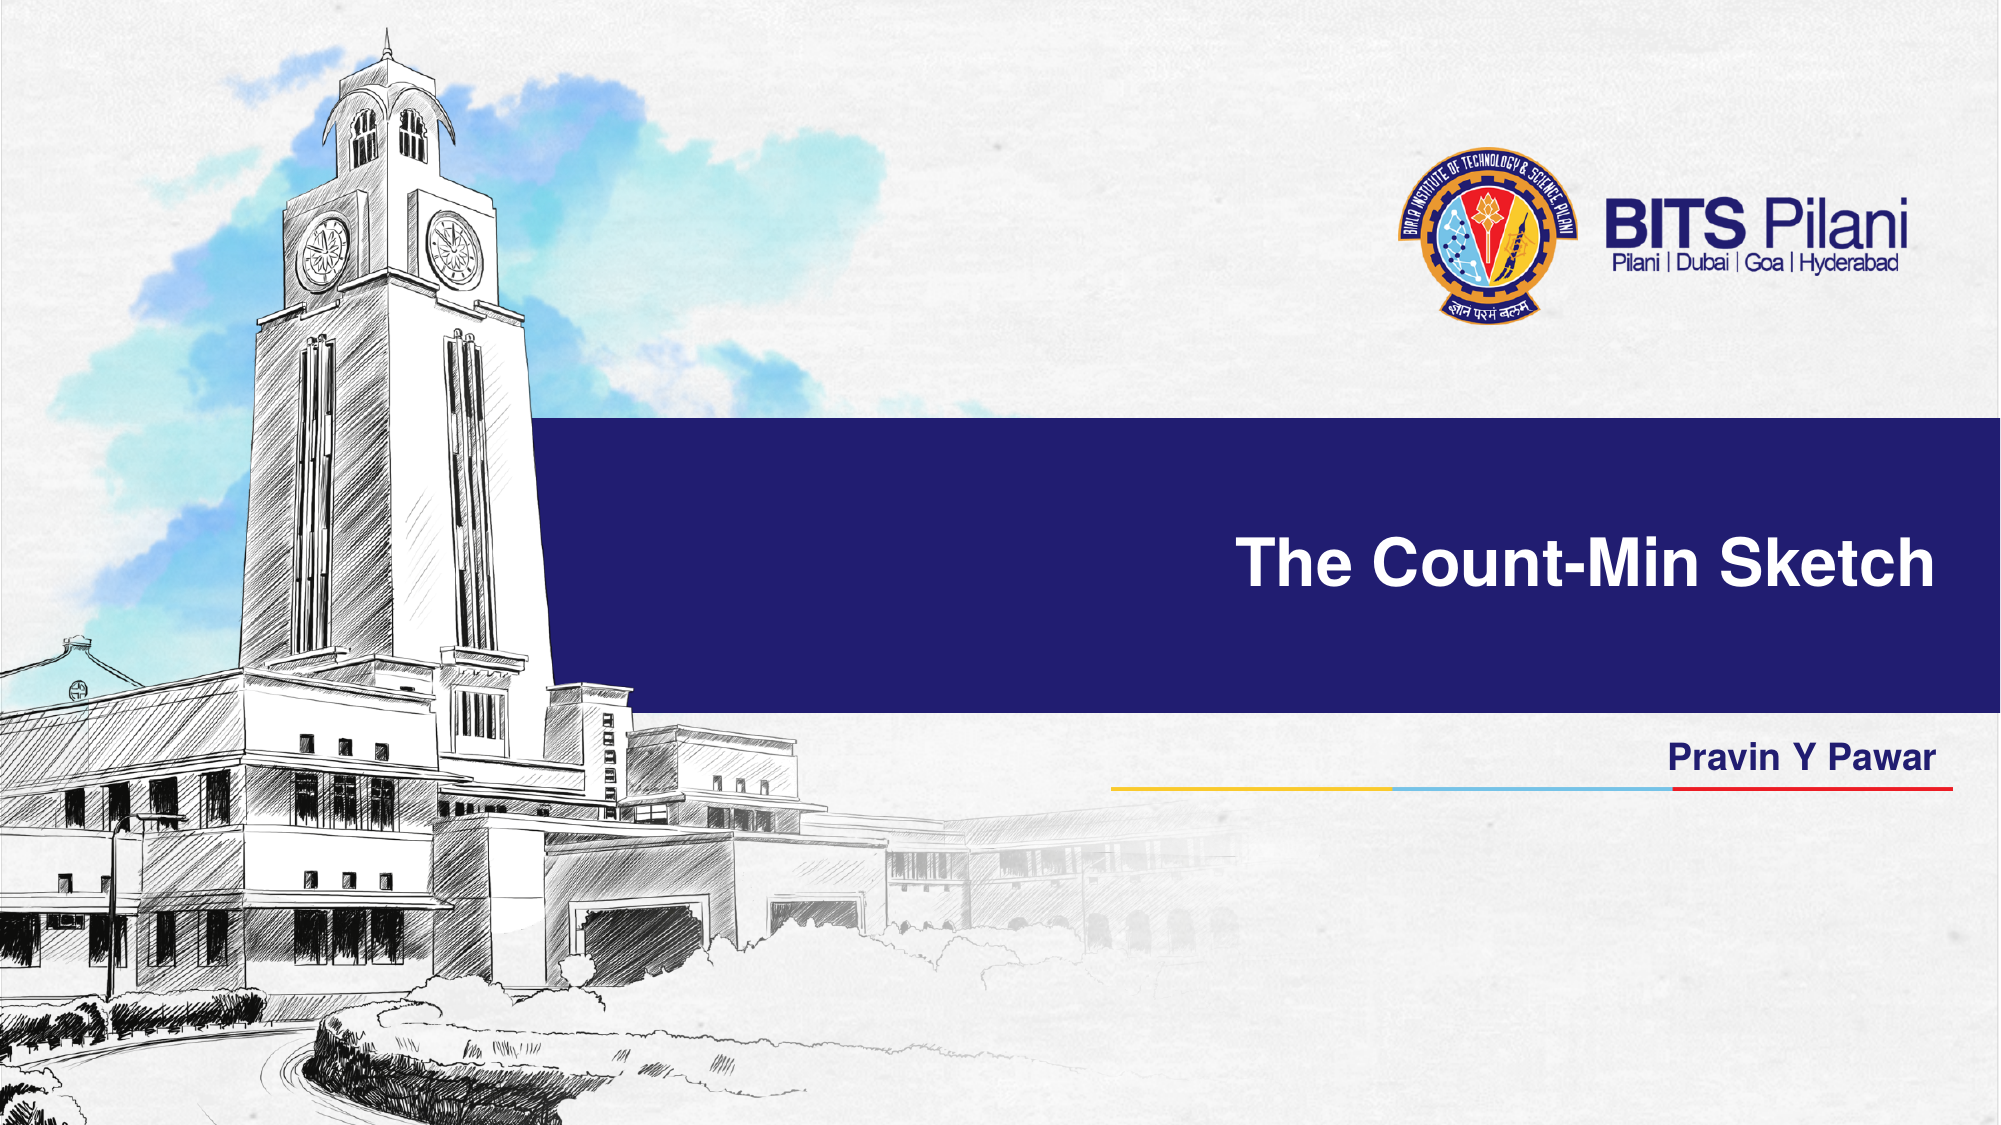

# The Count-Min Sketch
Pravin Y Pawar